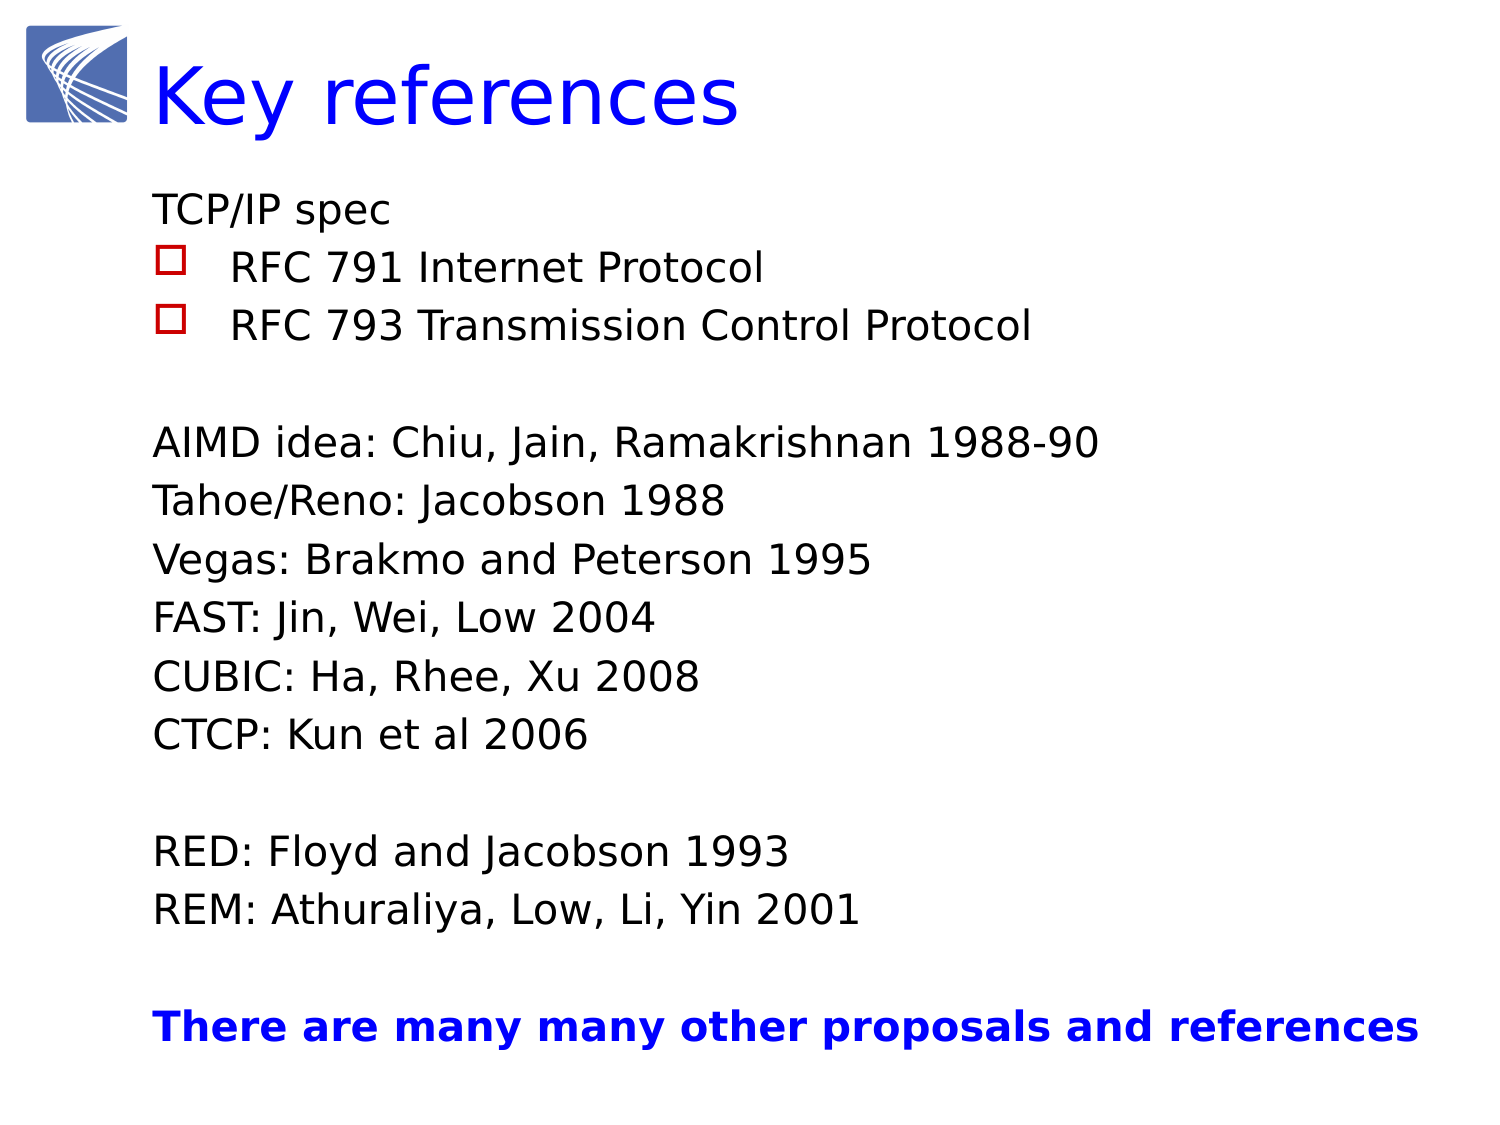

# Key references
TCP/IP spec
RFC 791 Internet Protocol
RFC 793 Transmission Control Protocol

AIMD idea: Chiu, Jain, Ramakrishnan 1988-90
Tahoe/Reno: Jacobson 1988
Vegas: Brakmo and Peterson 1995
FAST: Jin, Wei, Low 2004
CUBIC: Ha, Rhee, Xu 2008
CTCP: Kun et al 2006

RED: Floyd and Jacobson 1993
REM: Athuraliya, Low, Li, Yin 2001

There are many many other proposals and references